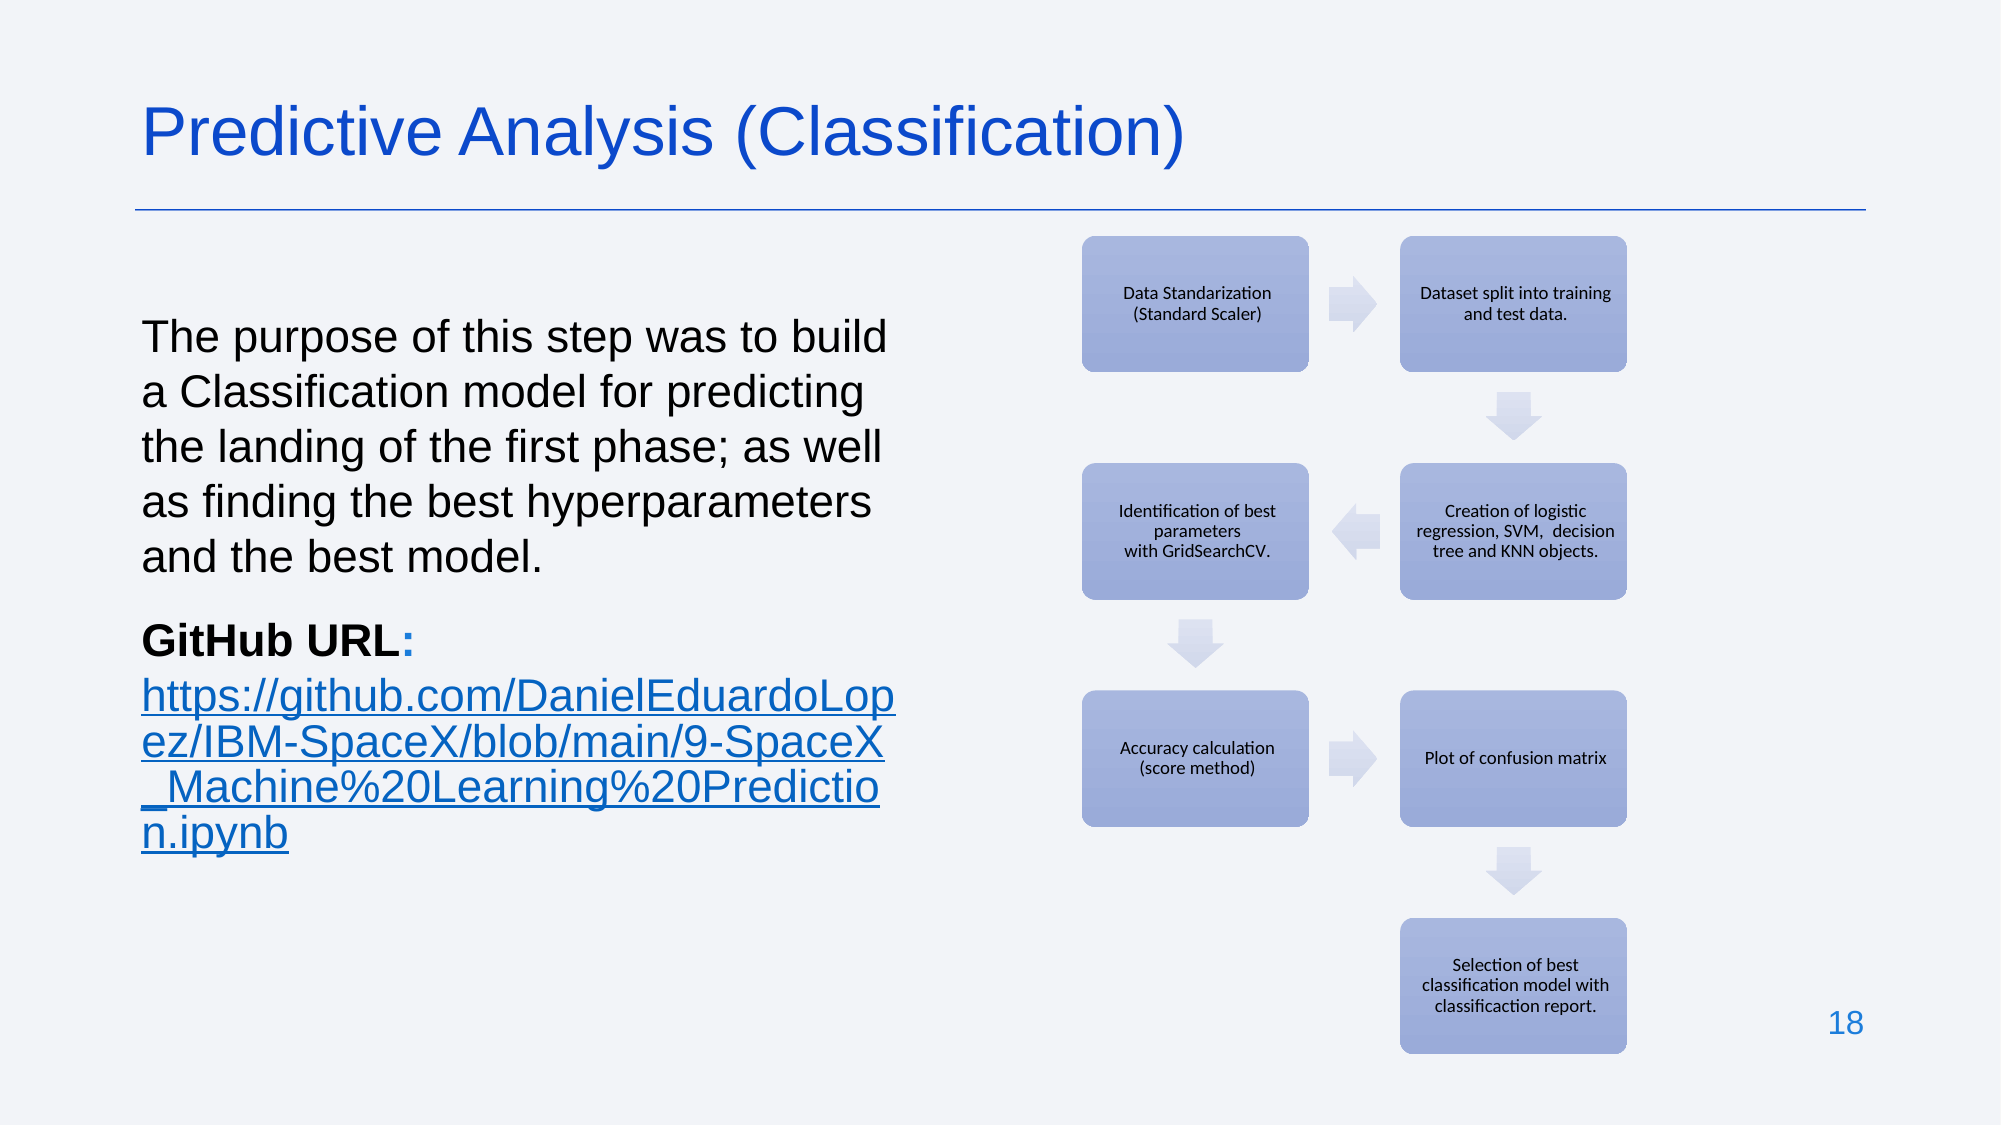

Predictive Analysis (Classification)
Data Standarization (Standard Scaler)

Dataset split into training and test data.

Creation of logistic regression, SVM,  decision tree and KNN objects.

Identification of best parameters with GridSearchCV.

Accuracy calculation (score method)

Plot of confusion matrix

Selection of best classification model with classificaction report.
The purpose of this step was to build a Classification model for predicting the landing of the first phase; as well as finding the best hyperparameters and the best model.
GitHub URL:  https://github.com/DanielEduardoLopez/IBM-SpaceX/blob/main/9-SpaceX_Machine%20Learning%20Prediction.ipynb

18